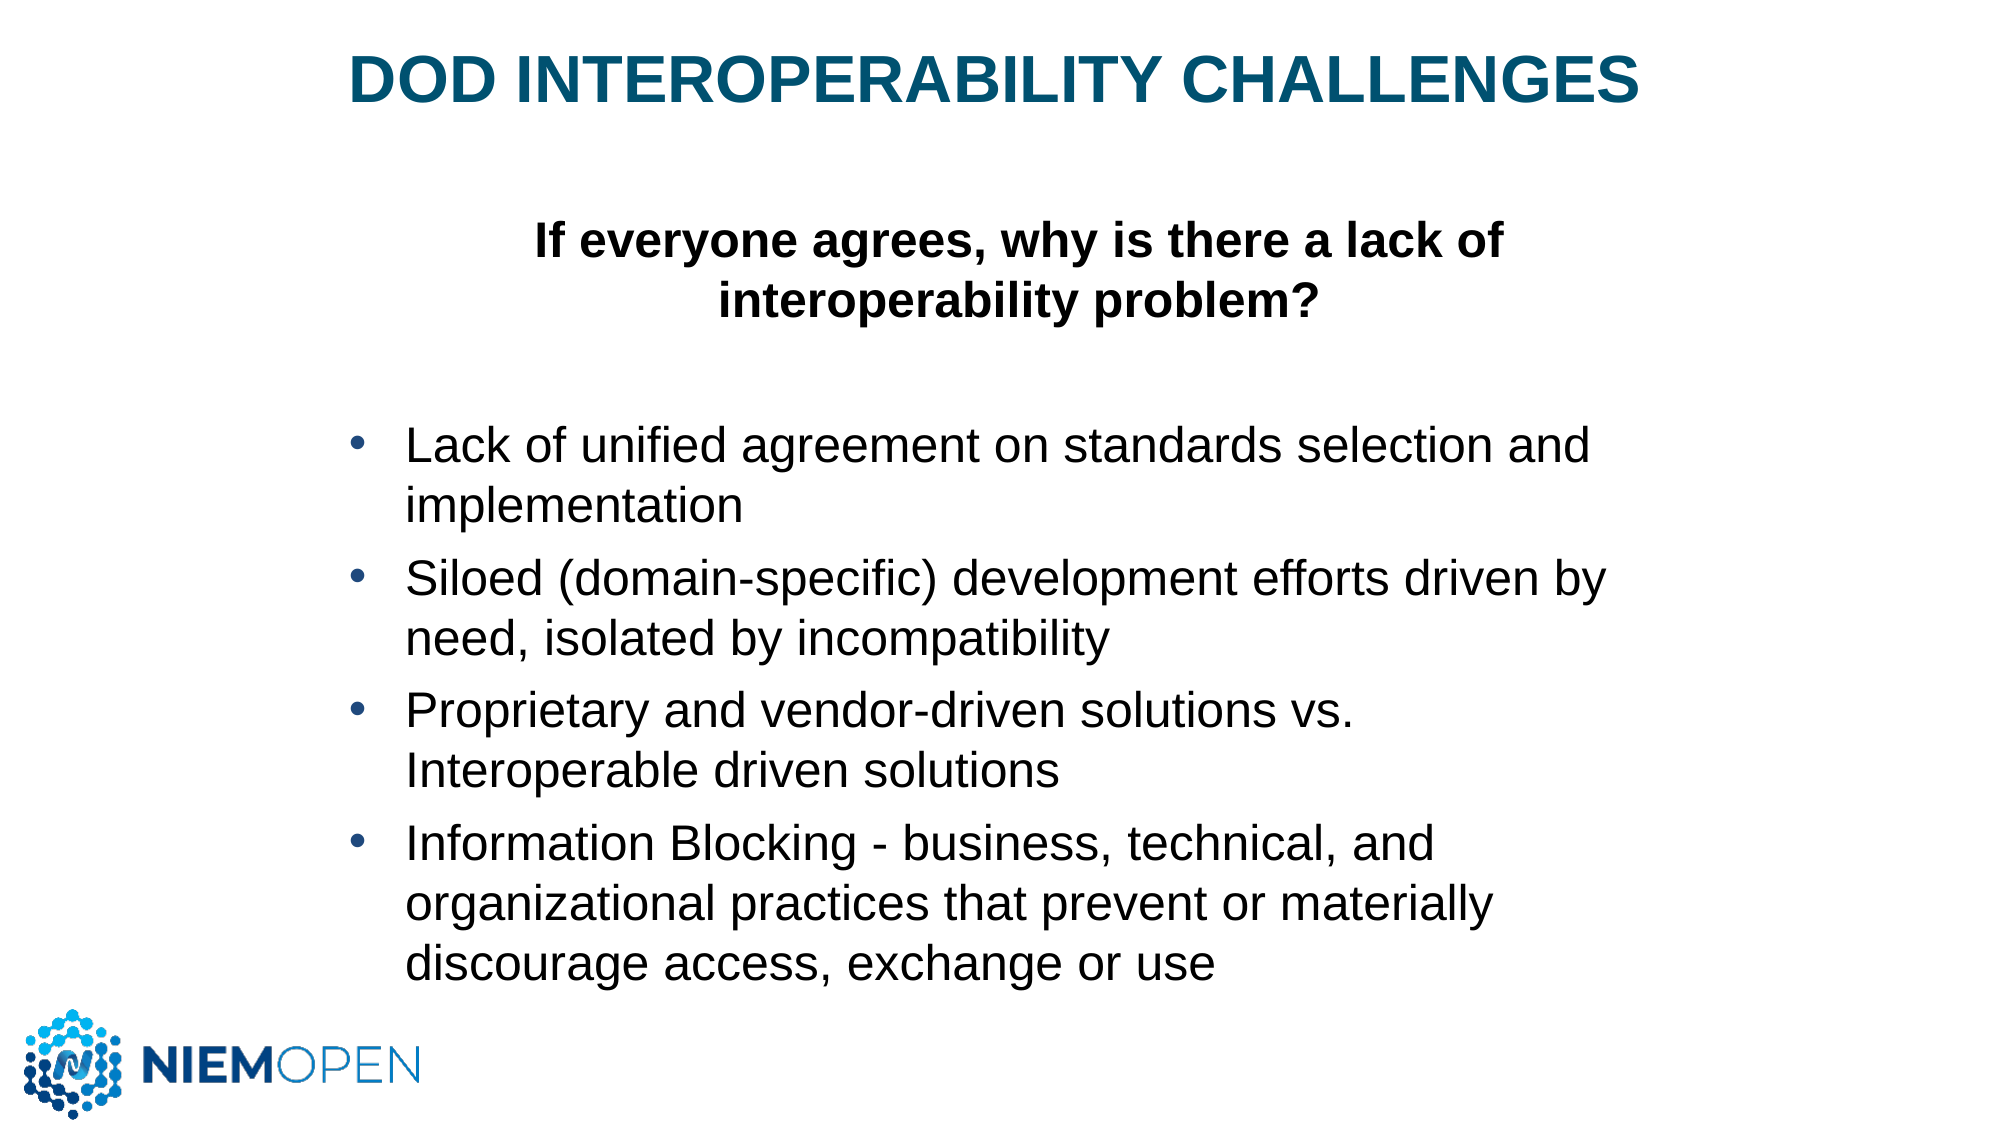

# DoD Interoperability Challenges
If everyone agrees, why is there a lack of interoperability problem?

Lack of unified agreement on standards selection and implementation
Siloed (domain-specific) development efforts driven by need, isolated by incompatibility
Proprietary and vendor-driven solutions vs.
Interoperable driven solutions
Information Blocking - business, technical, and organizational practices that prevent or materially discourage access, exchange or use